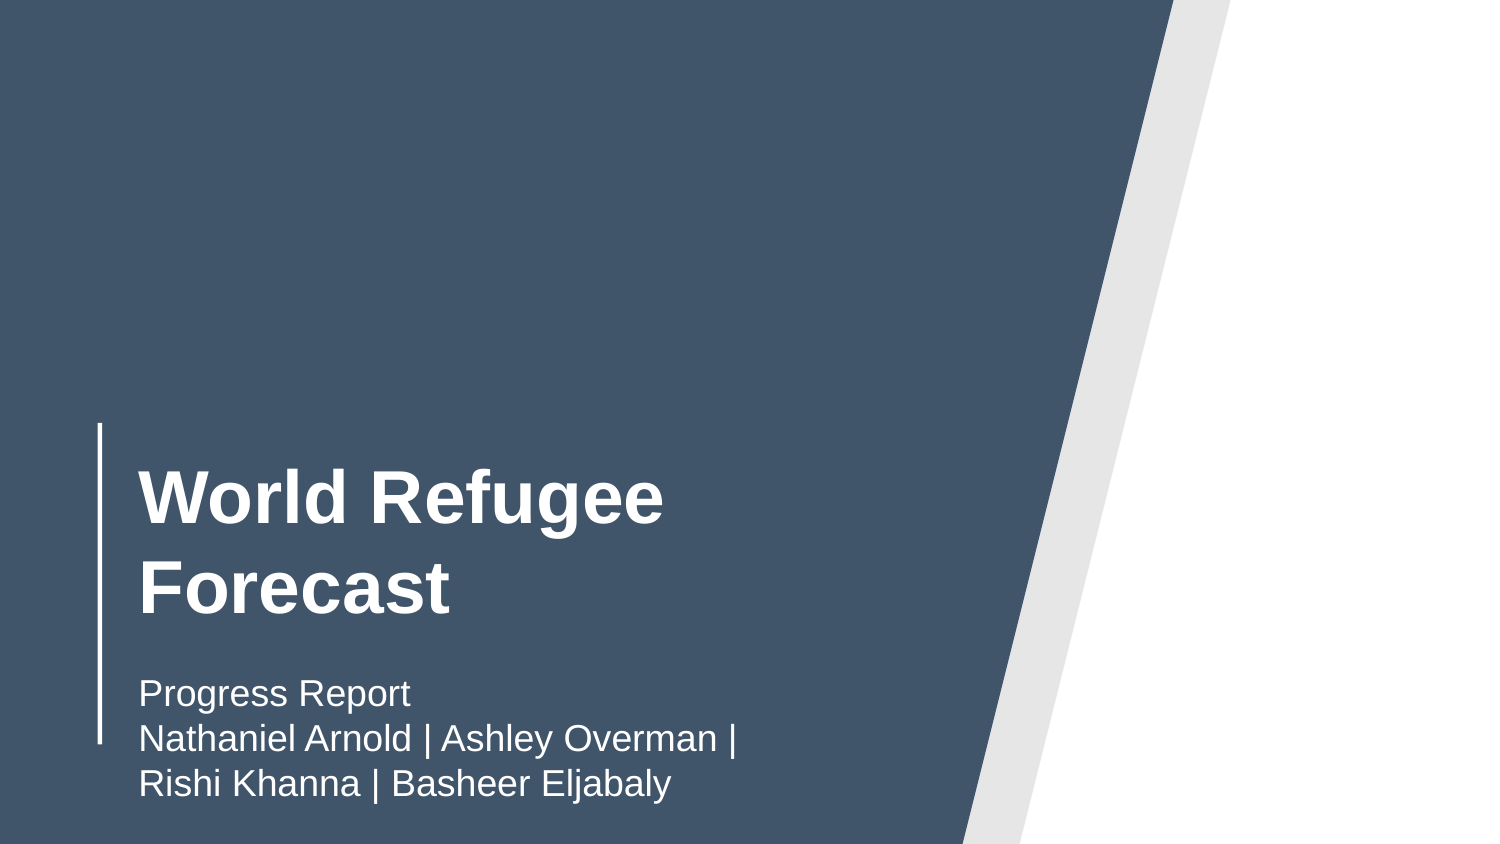

# World Refugee Forecast
Progress Report
Nathaniel Arnold | Ashley Overman |
Rishi Khanna | Basheer Eljabaly